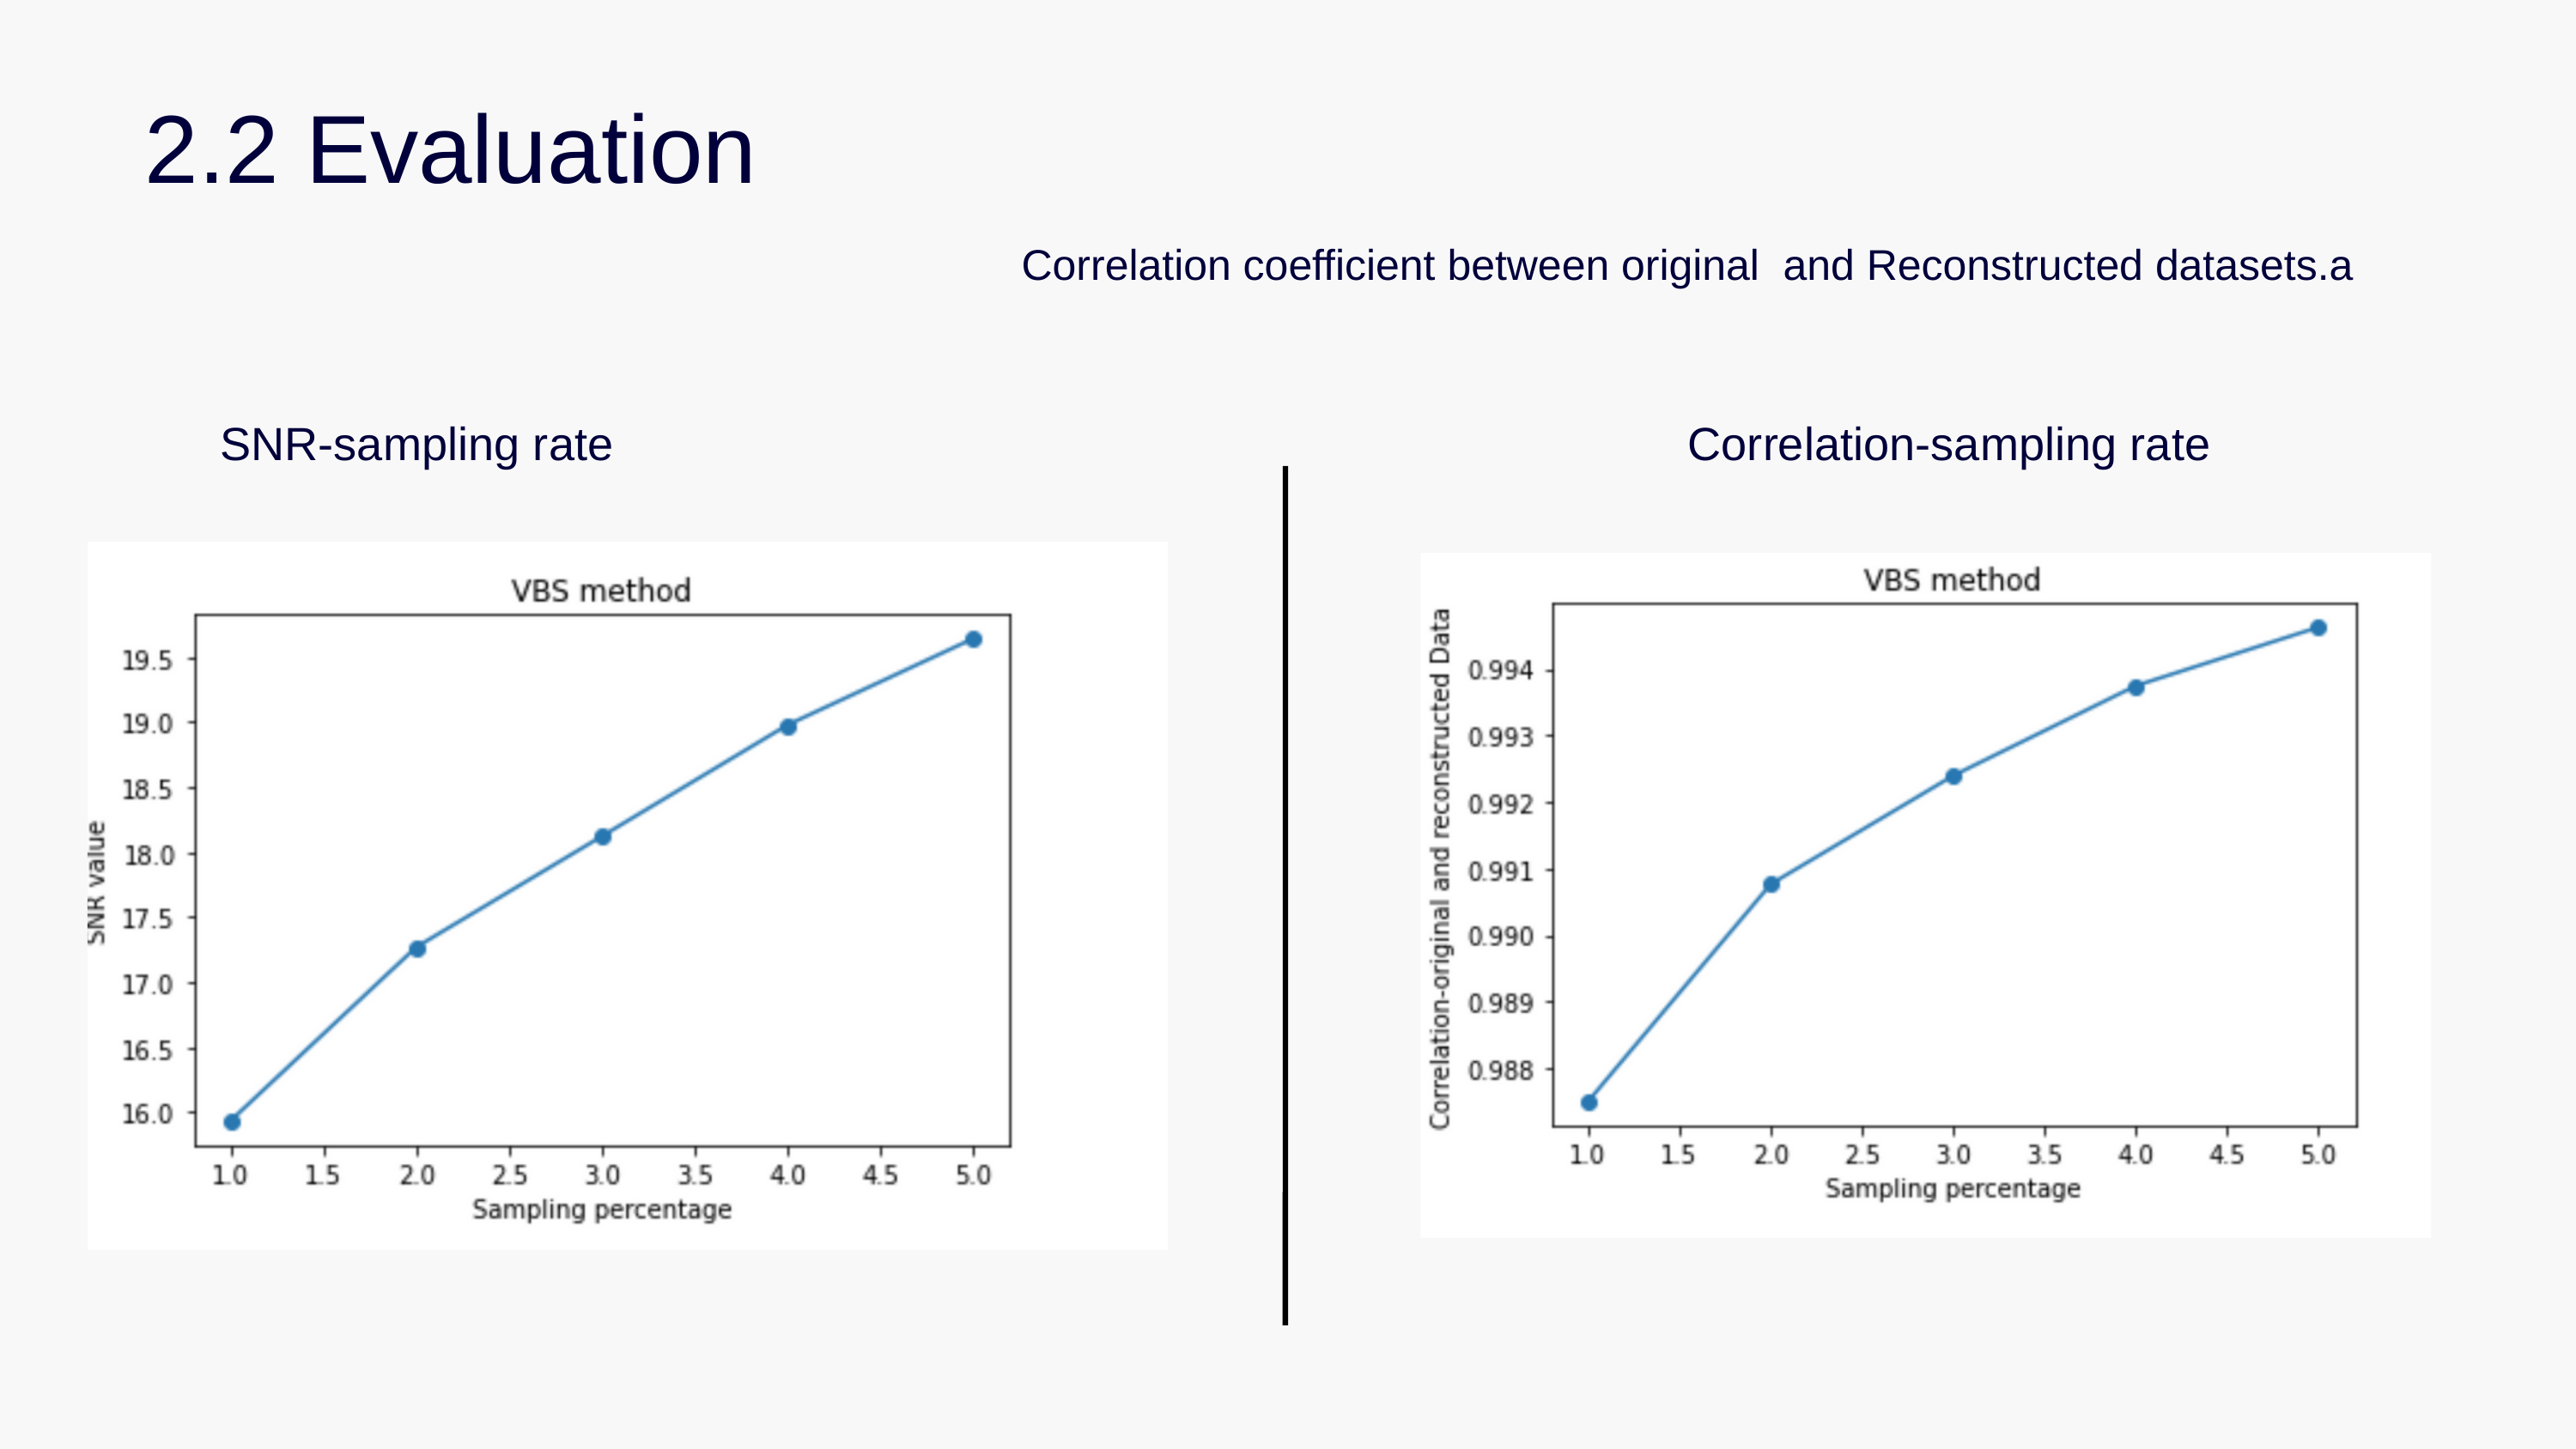

2.2 Evaluation
Correlation coefficient between original  and Reconstructed datasets.a
SNR-sampling rate
Correlation-sampling rate